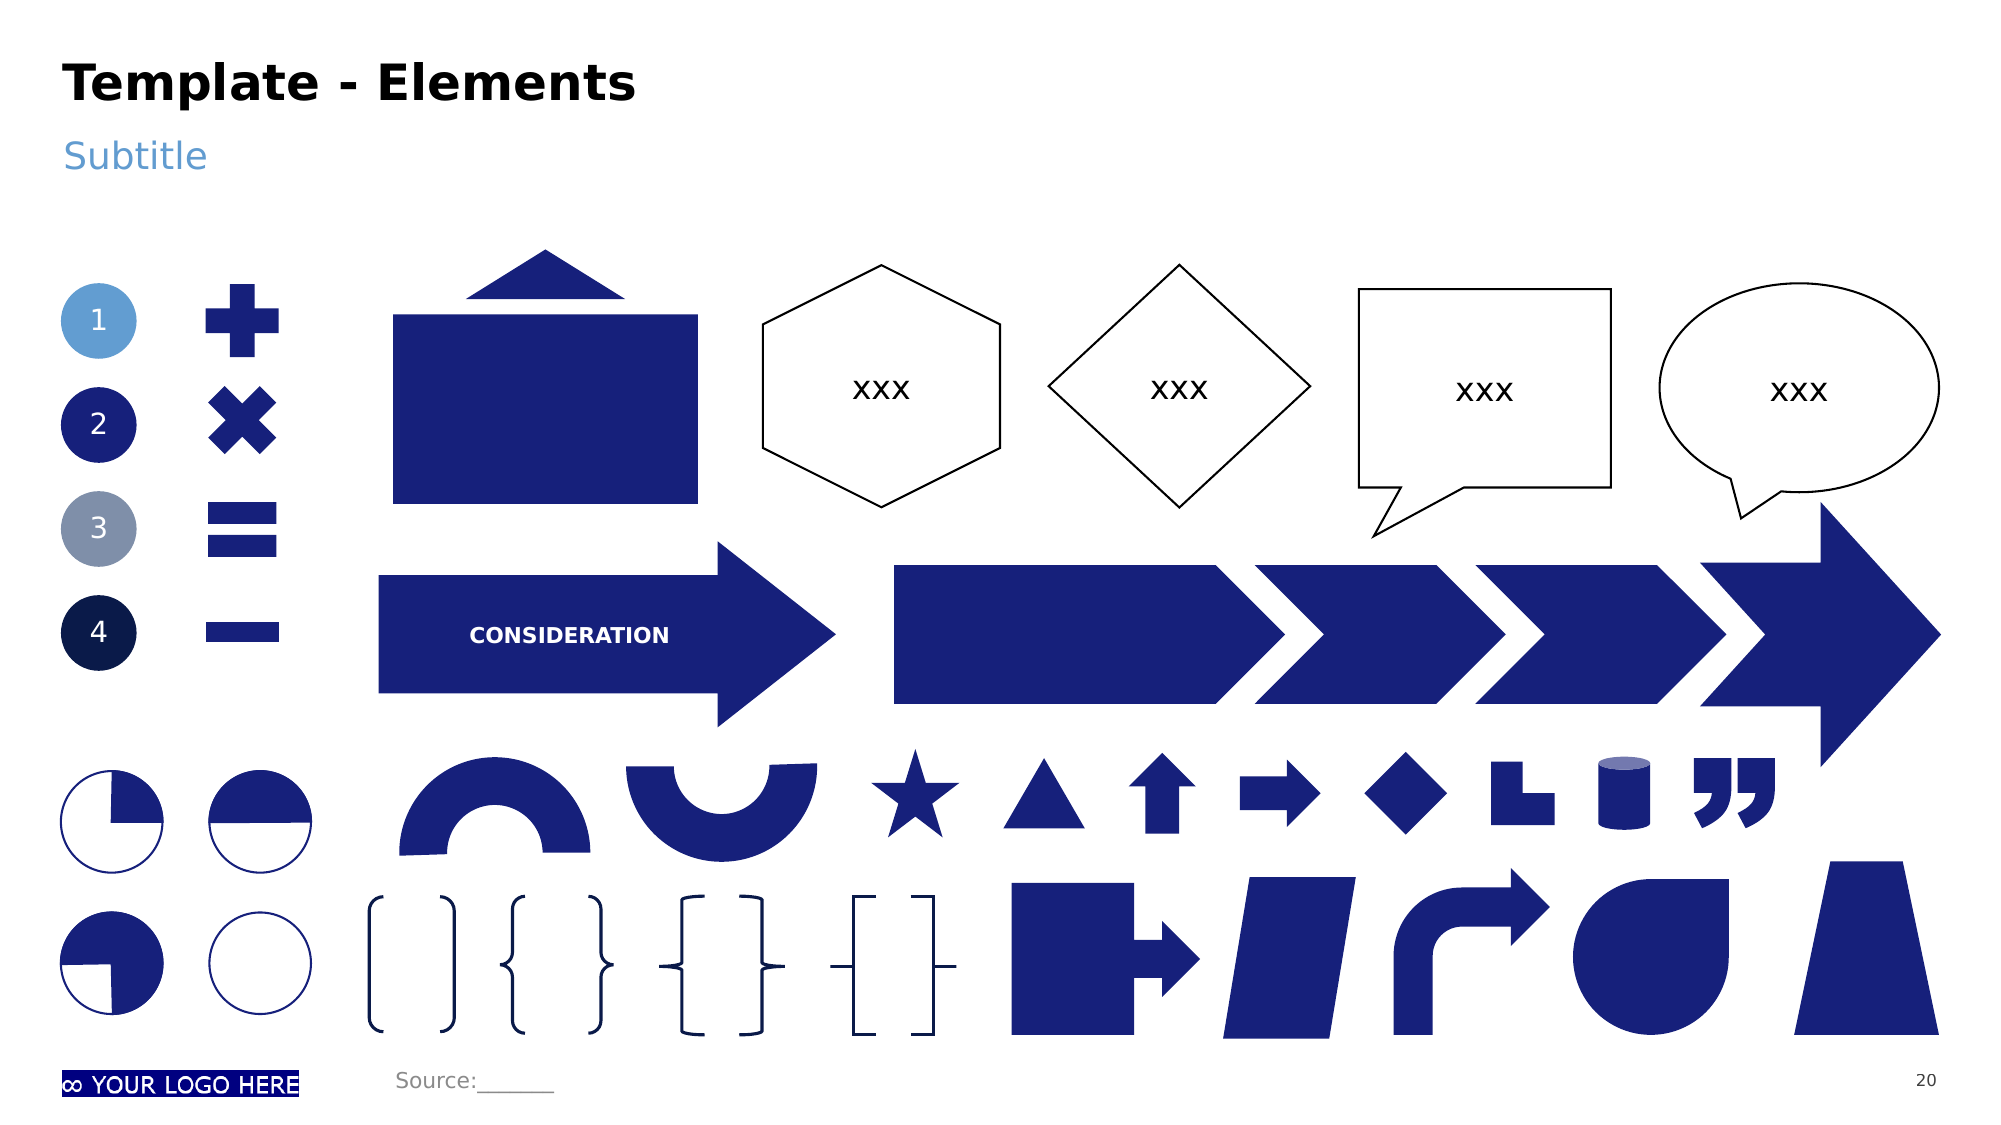

# Template - Elements
Subtitle

xxx
xxx
1
xxx

xxx

2

3

CONSIDERATION

4

Source:_______